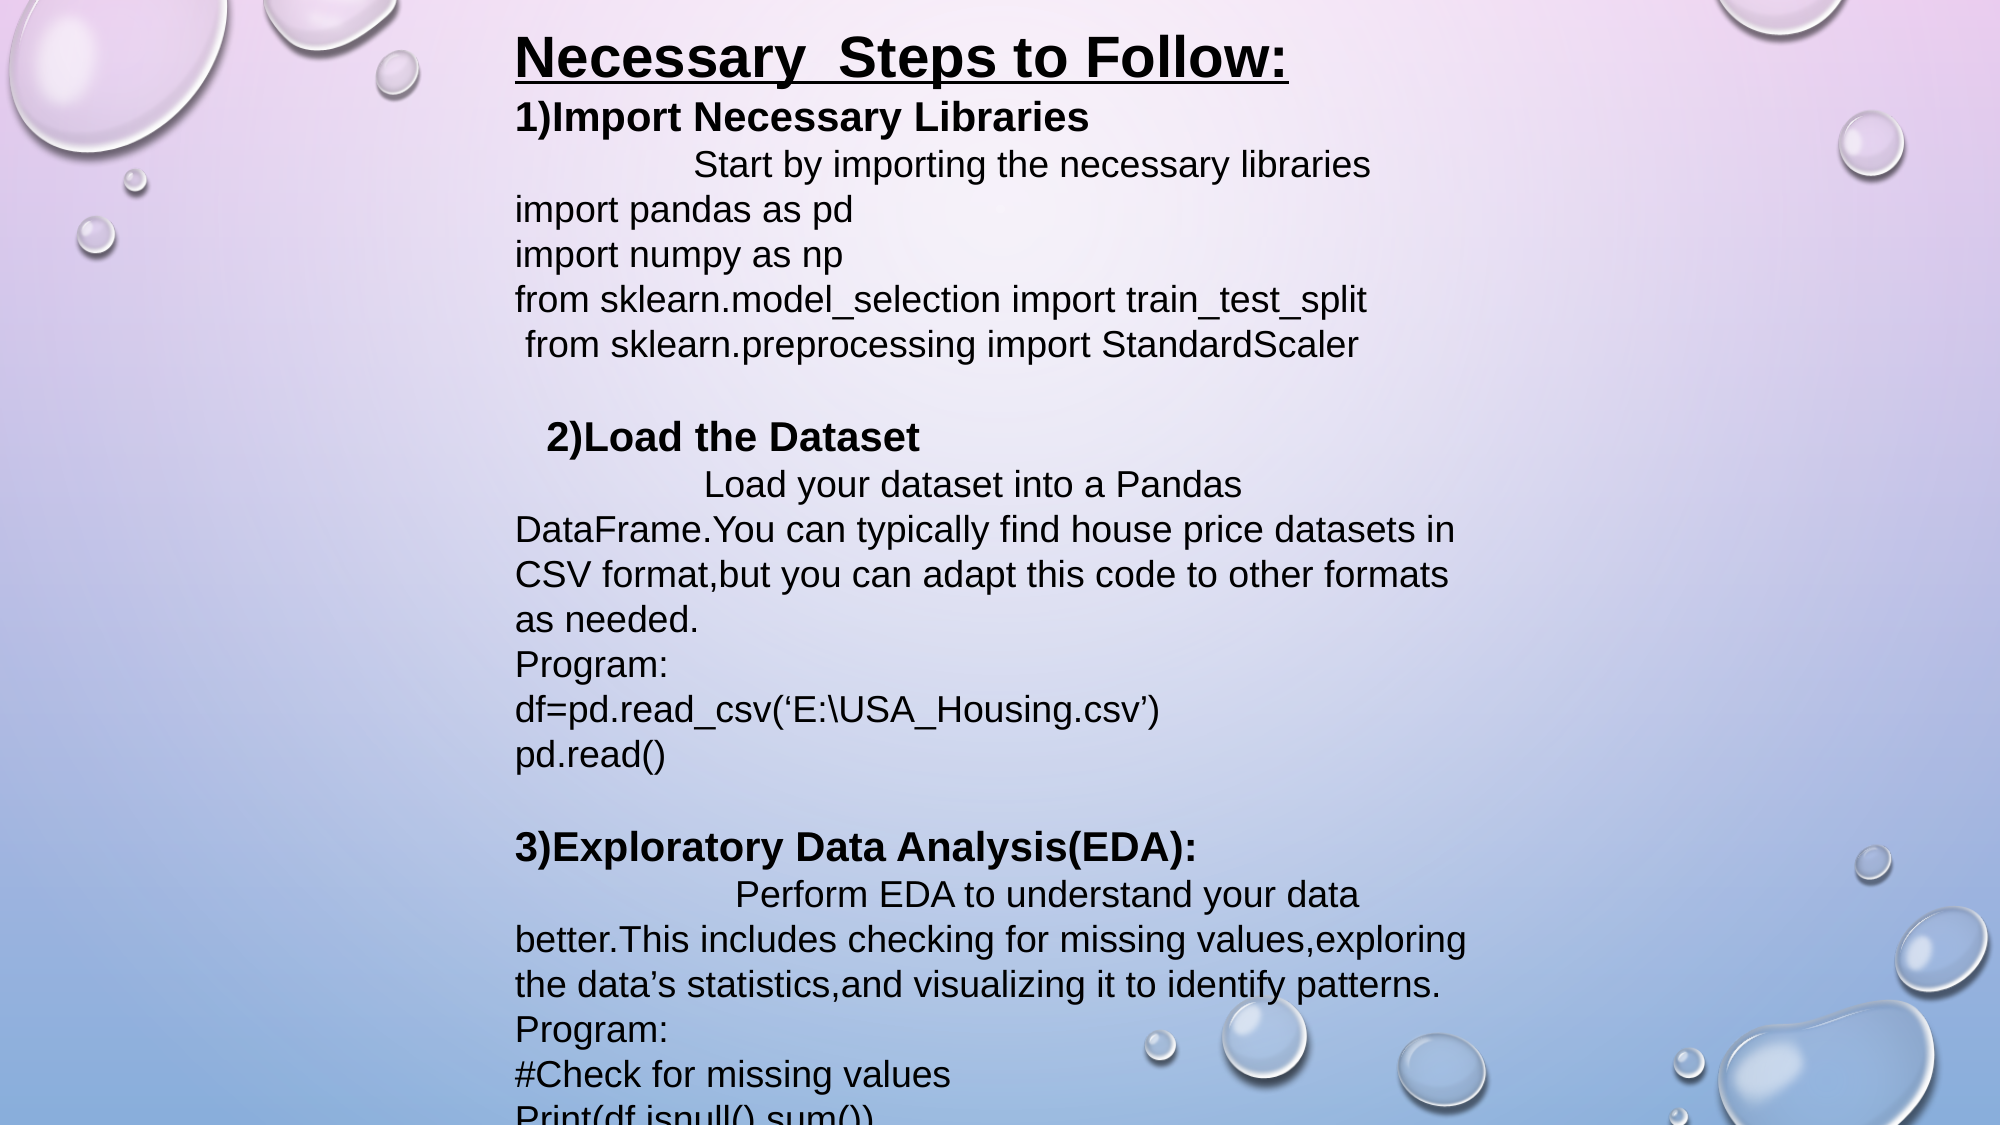

Necessary  Steps to Follow:
1)Import Necessary Libraries
                 Start by importing the necessary libraries
import pandas as pd
import numpy as np
from sklearn.model_selection import train_test_split
 from sklearn.preprocessing import StandardScaler

   2)Load the Dataset
                  Load your dataset into a Pandas DataFrame.You can typically find house price datasets in CSV format,but you can adapt this code to other formats as needed.
Program:
df=pd.read_csv(‘E:\USA_Housing.csv’)
pd.read()

3)Exploratory Data Analysis(EDA):
                     Perform EDA to understand your data better.This includes checking for missing values,exploring the data’s statistics,and visualizing it to identify patterns.
Program:
#Check for missing values
Print(df.isnull().sum())